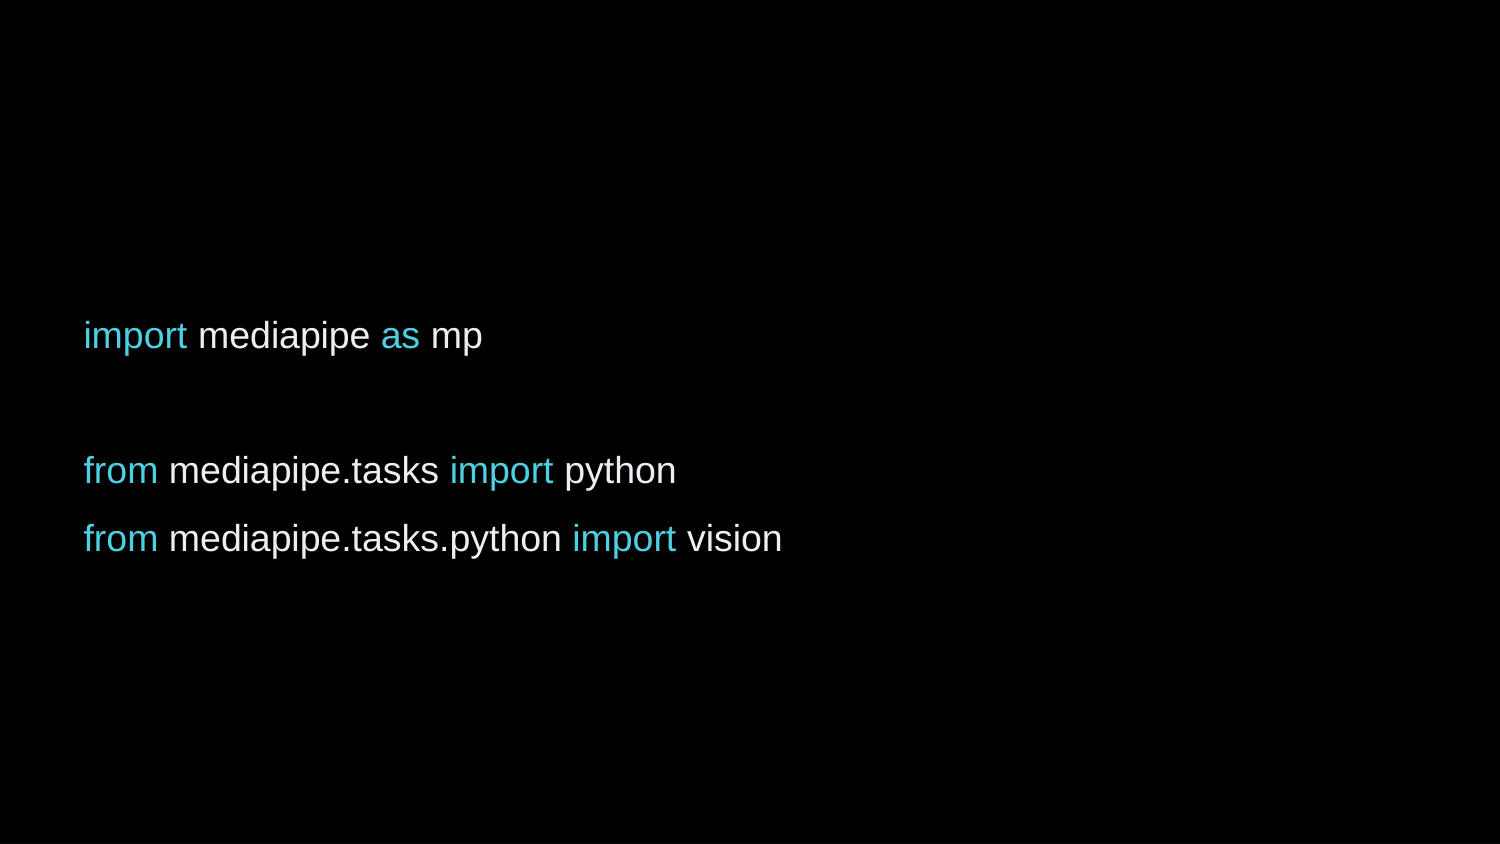

import mediapipe as mp

from mediapipe.tasks import python
from mediapipe.tasks.python import vision